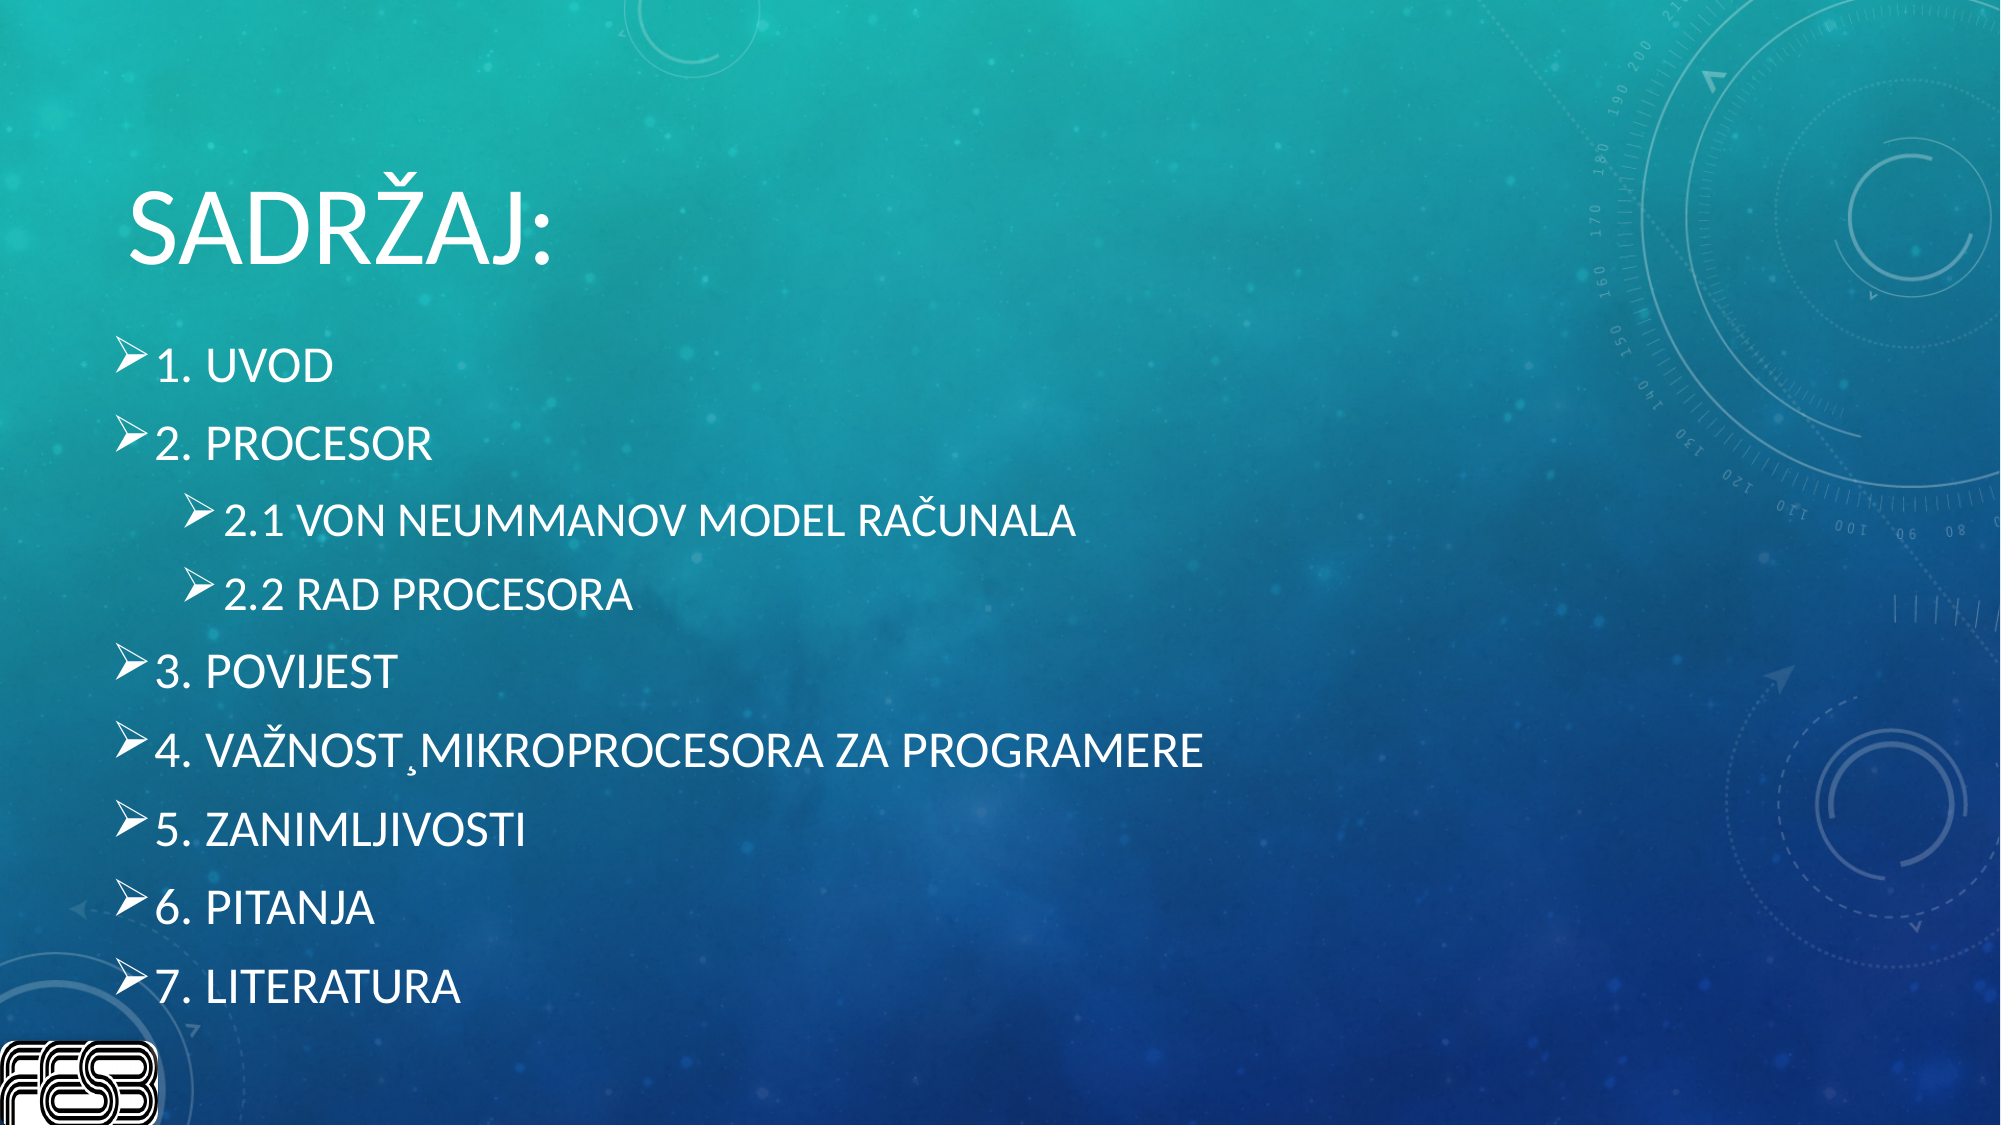

# SADRŽAJ:
1. UVOD
2. PROCESOR
2.1 VON NEUMMANOV MODEL RAČUNALA
2.2 RAD PROCESORA
3. POVIJEST
4. VAŽNOST¸MIKROPROCESORA ZA PROGRAMERE
5. ZANIMLJIVOSTI
6. PITANJA
7. LITERATURA